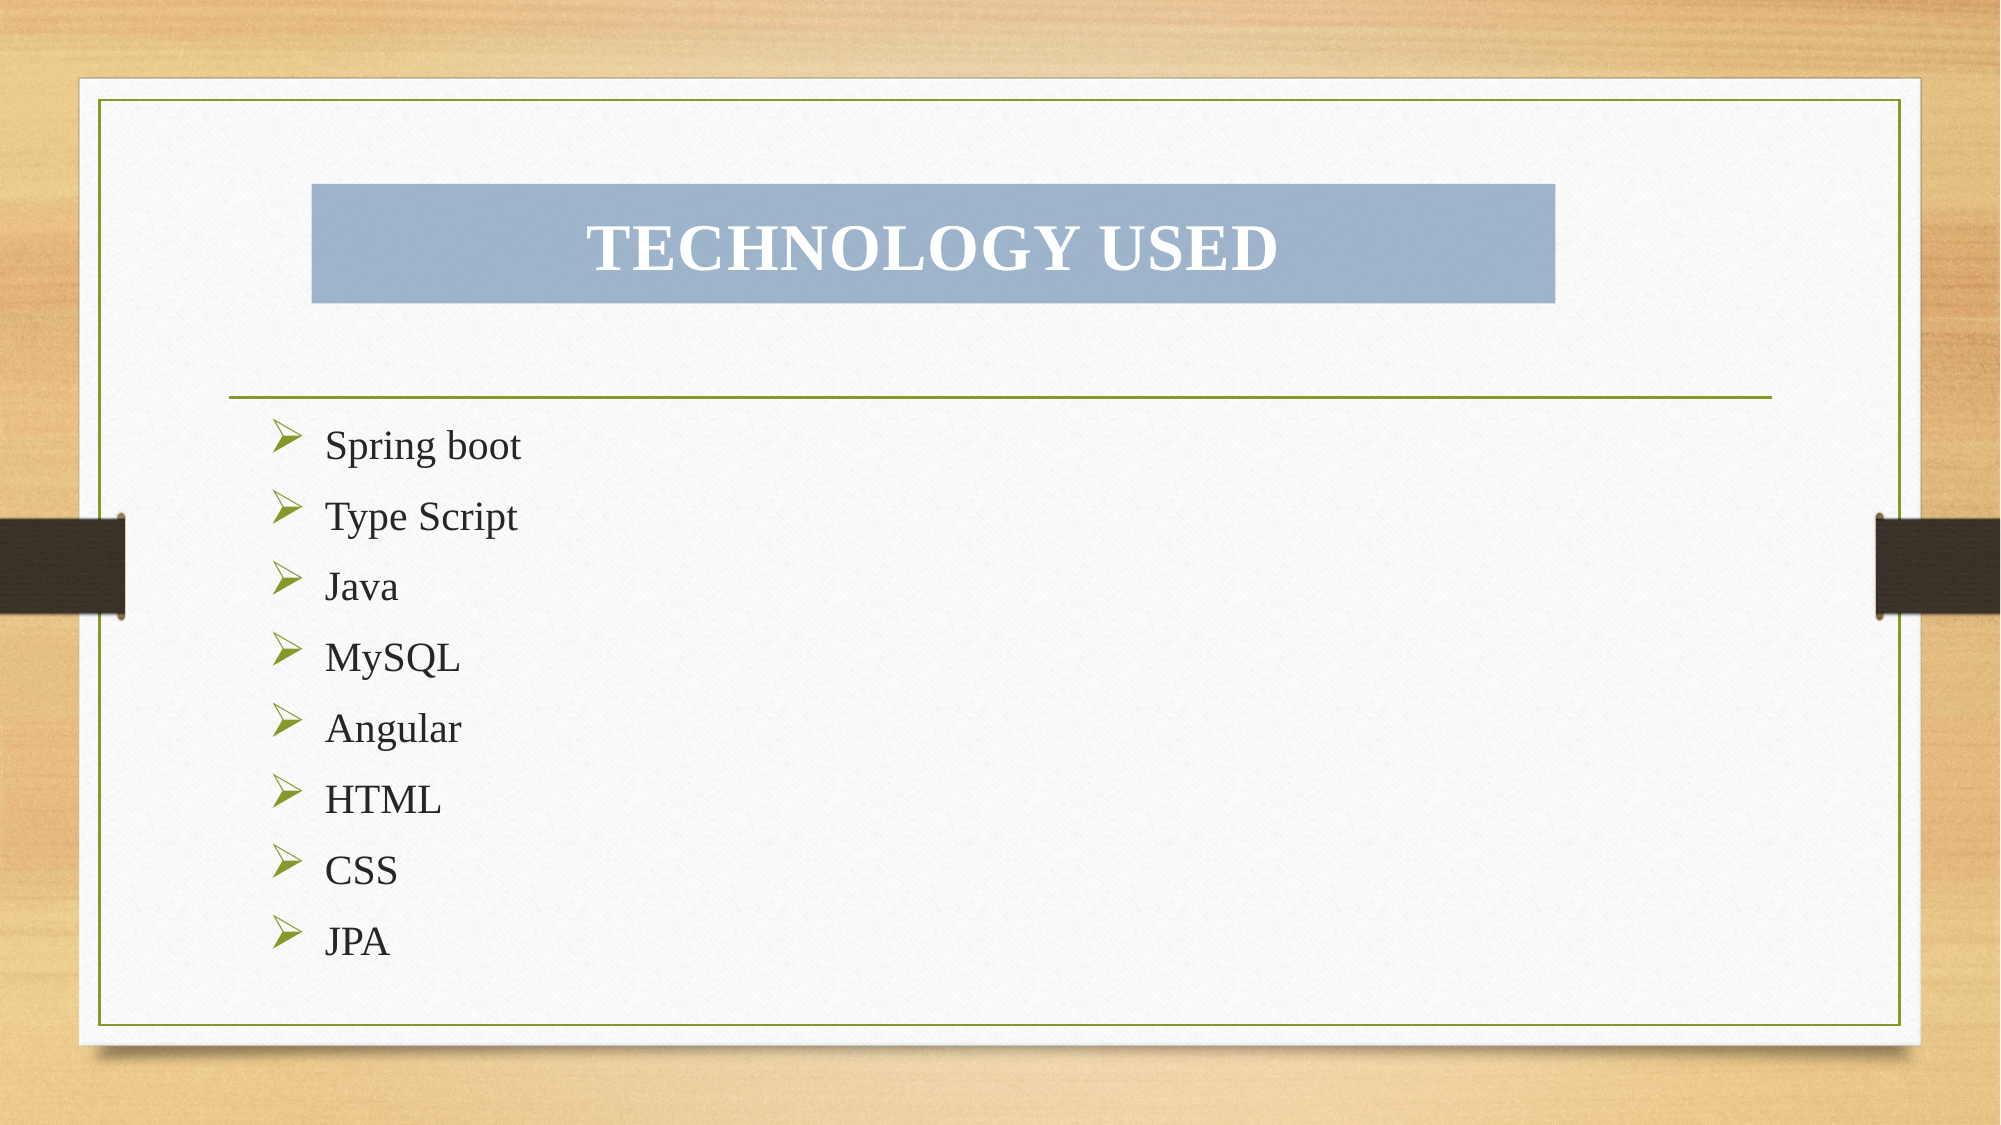

# TECHNOLOGY USED
Spring boot
Type Script
Java
MySQL
Angular
HTML
CSS
JPA